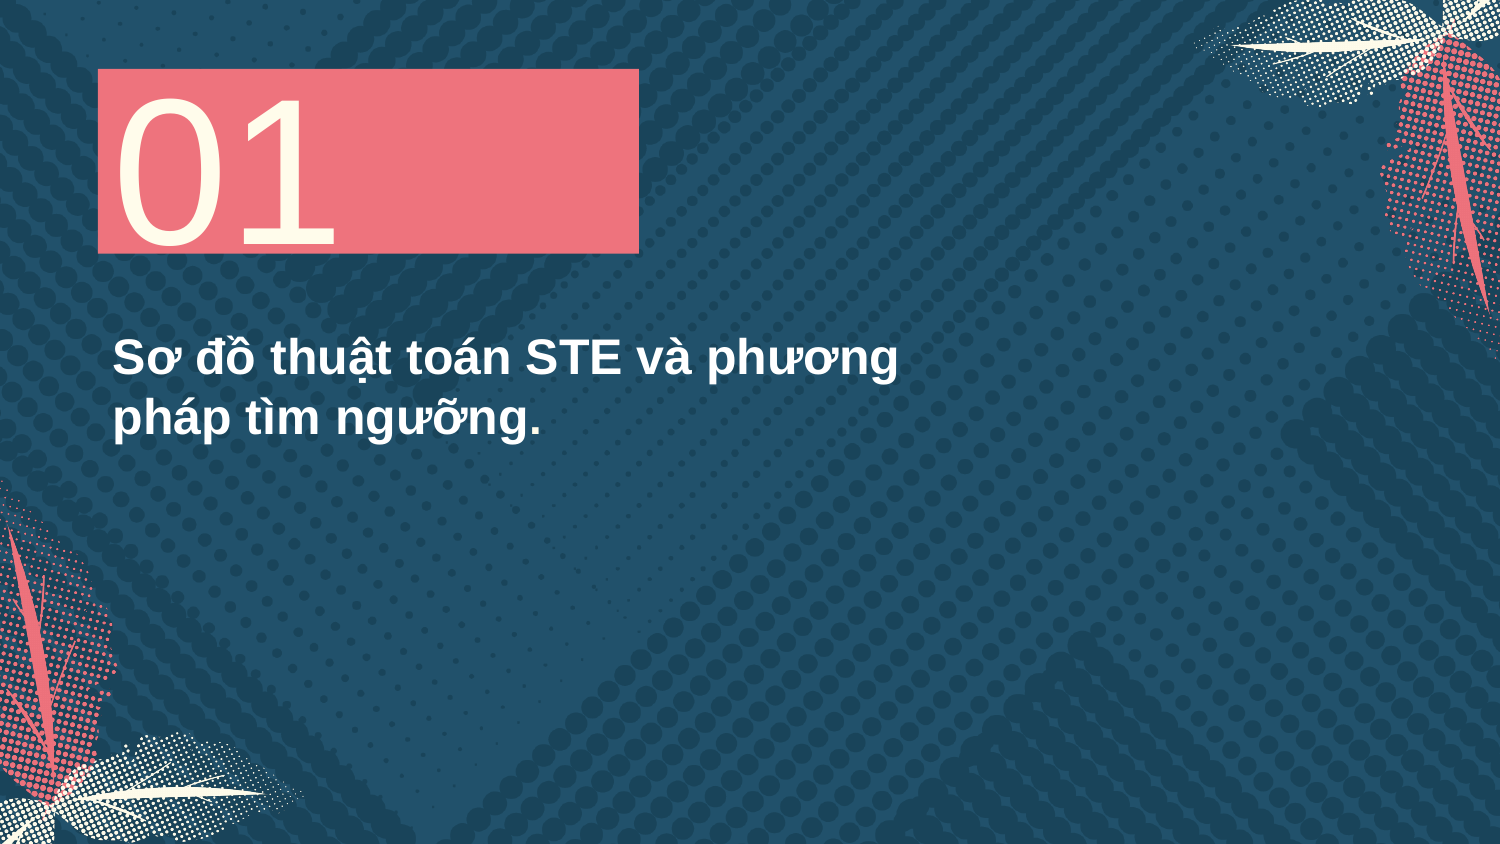

01
# Sơ đồ thuật toán STE và phương pháp tìm ngưỡng.